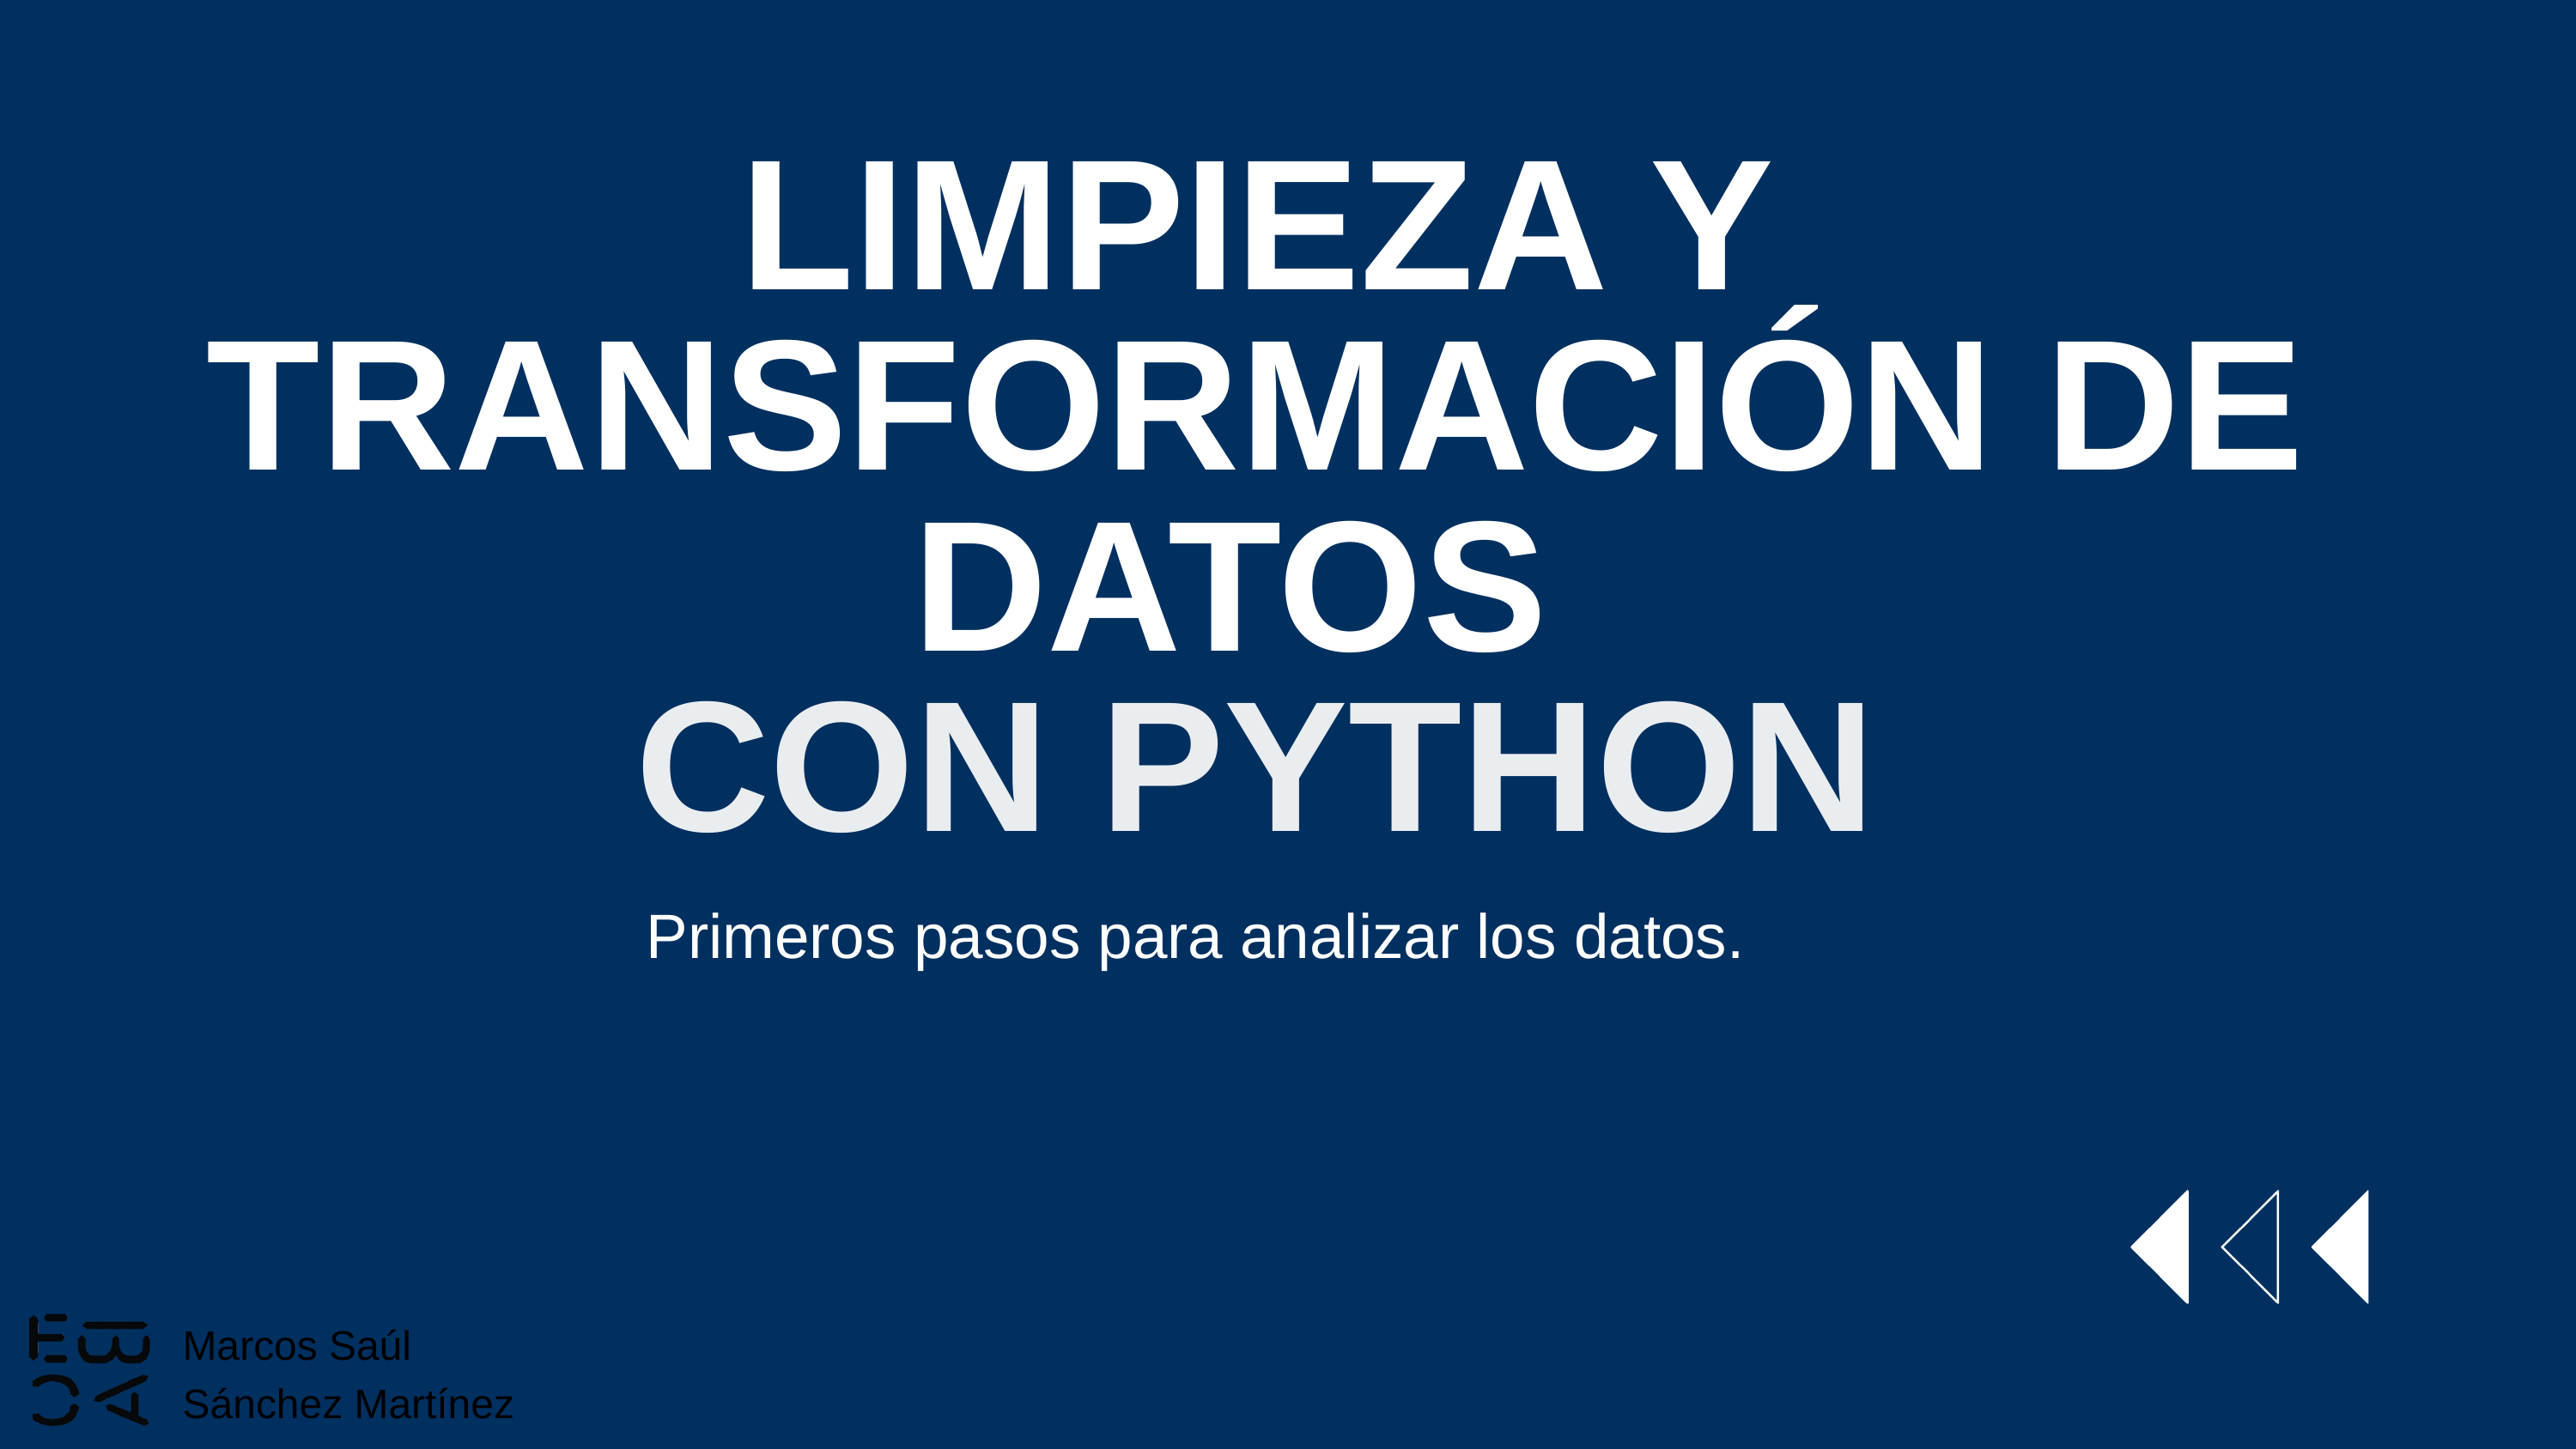

LIMPIEZA Y TRANSFORMACIÓN DE DATOS
CON PYTHON
Primeros pasos para analizar los datos.

Marcos Saúl Sánchez Martínez